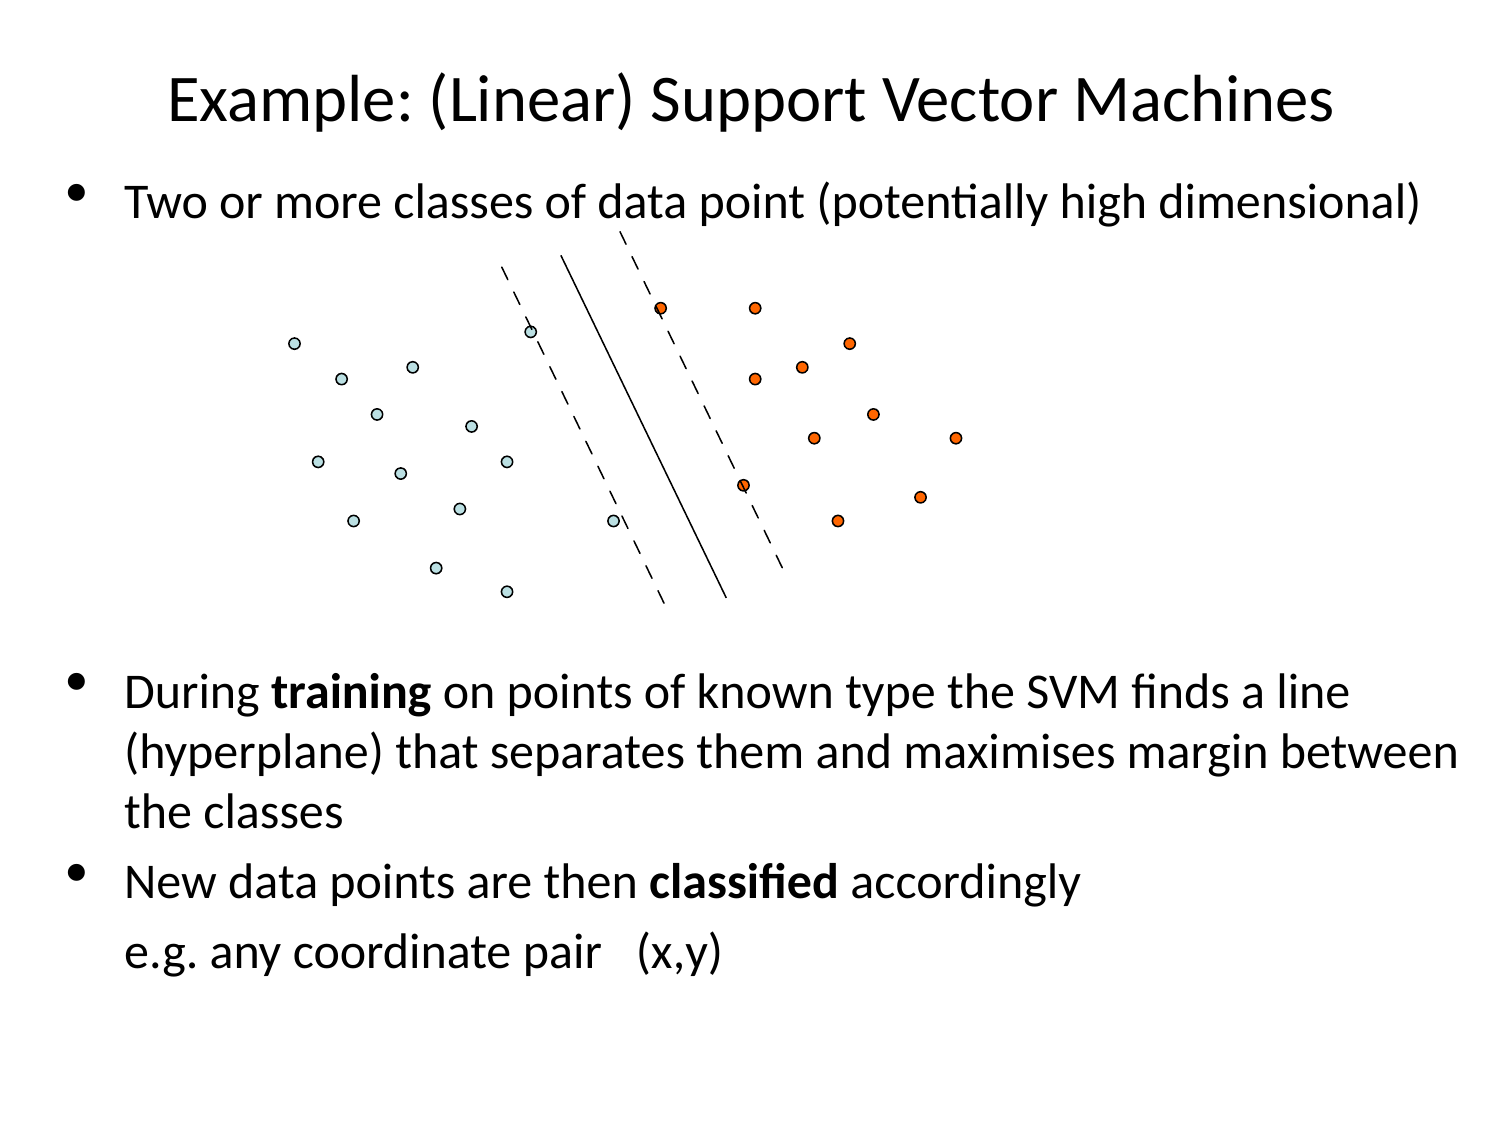

Example: (Linear) Support Vector Machines
Two or more classes of data point (potentially high dimensional)

During training on points of known type the SVM finds a line (hyperplane) that separates them and maximises margin between the classes
New data points are then classified accordingly
     e.g. any coordinate pair   (x,y)